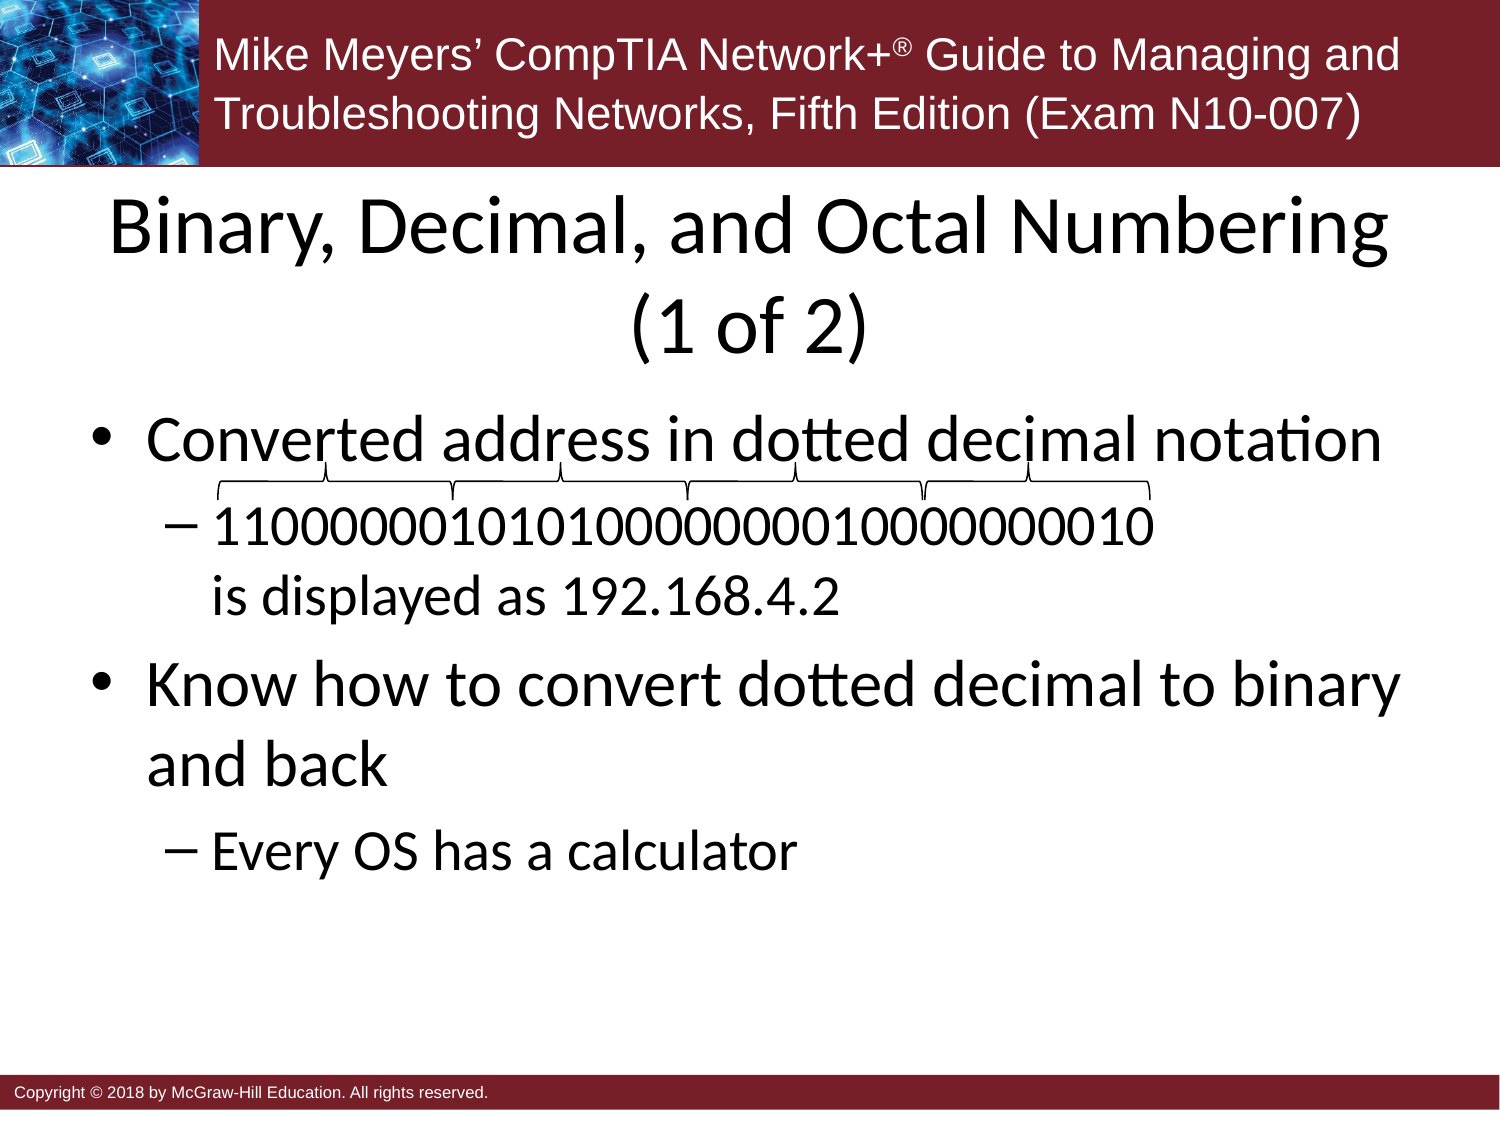

# Binary, Decimal, and Octal Numbering (1 of 2)

Converted address in dotted decimal notation
11000000101010000000010000000010
is displayed as 192.168.4.2
Know how to convert dotted decimal to binary and back
Every OS has a calculator